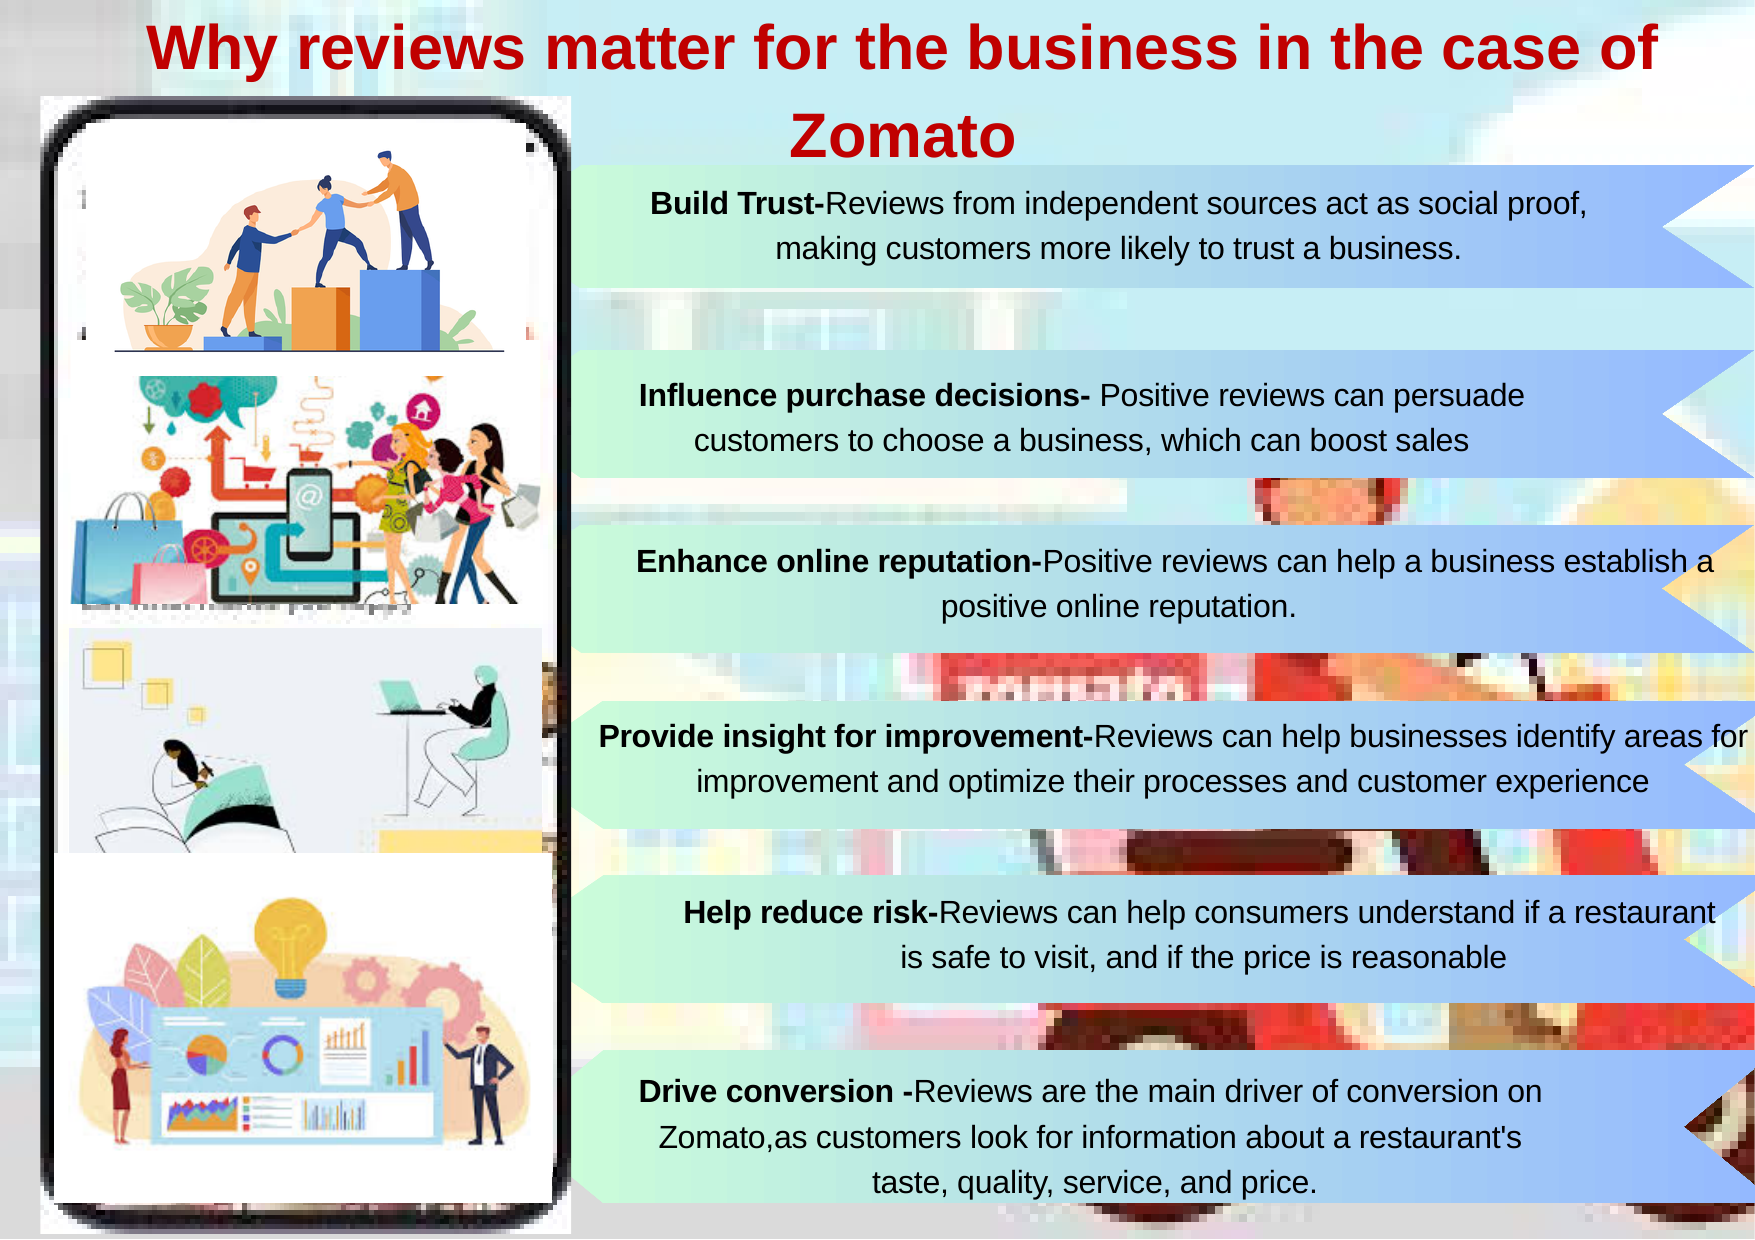

Why reviews matter for the business in the case of Zomato

Build Trust-Reviews from independent sources act as social proof, making customers more likely to trust a business.

Influence purchase decisions- Positive reviews can persuade customers to choose a business, which can boost sales

             Enhance online reputation-Positive reviews can help a business establish a positive online reputation.

Provide insight for improvement-Reviews can help businesses identify areas for improvement and optimize their processes and customer experience

Help reduce risk-Reviews can help consumers understand if a restaurant
is safe to visit, and if the price is reasonable

Drive conversion -Reviews are the main driver of conversion on
Zomato,as customers look for information about a restaurant's
taste, quality, service, and price.